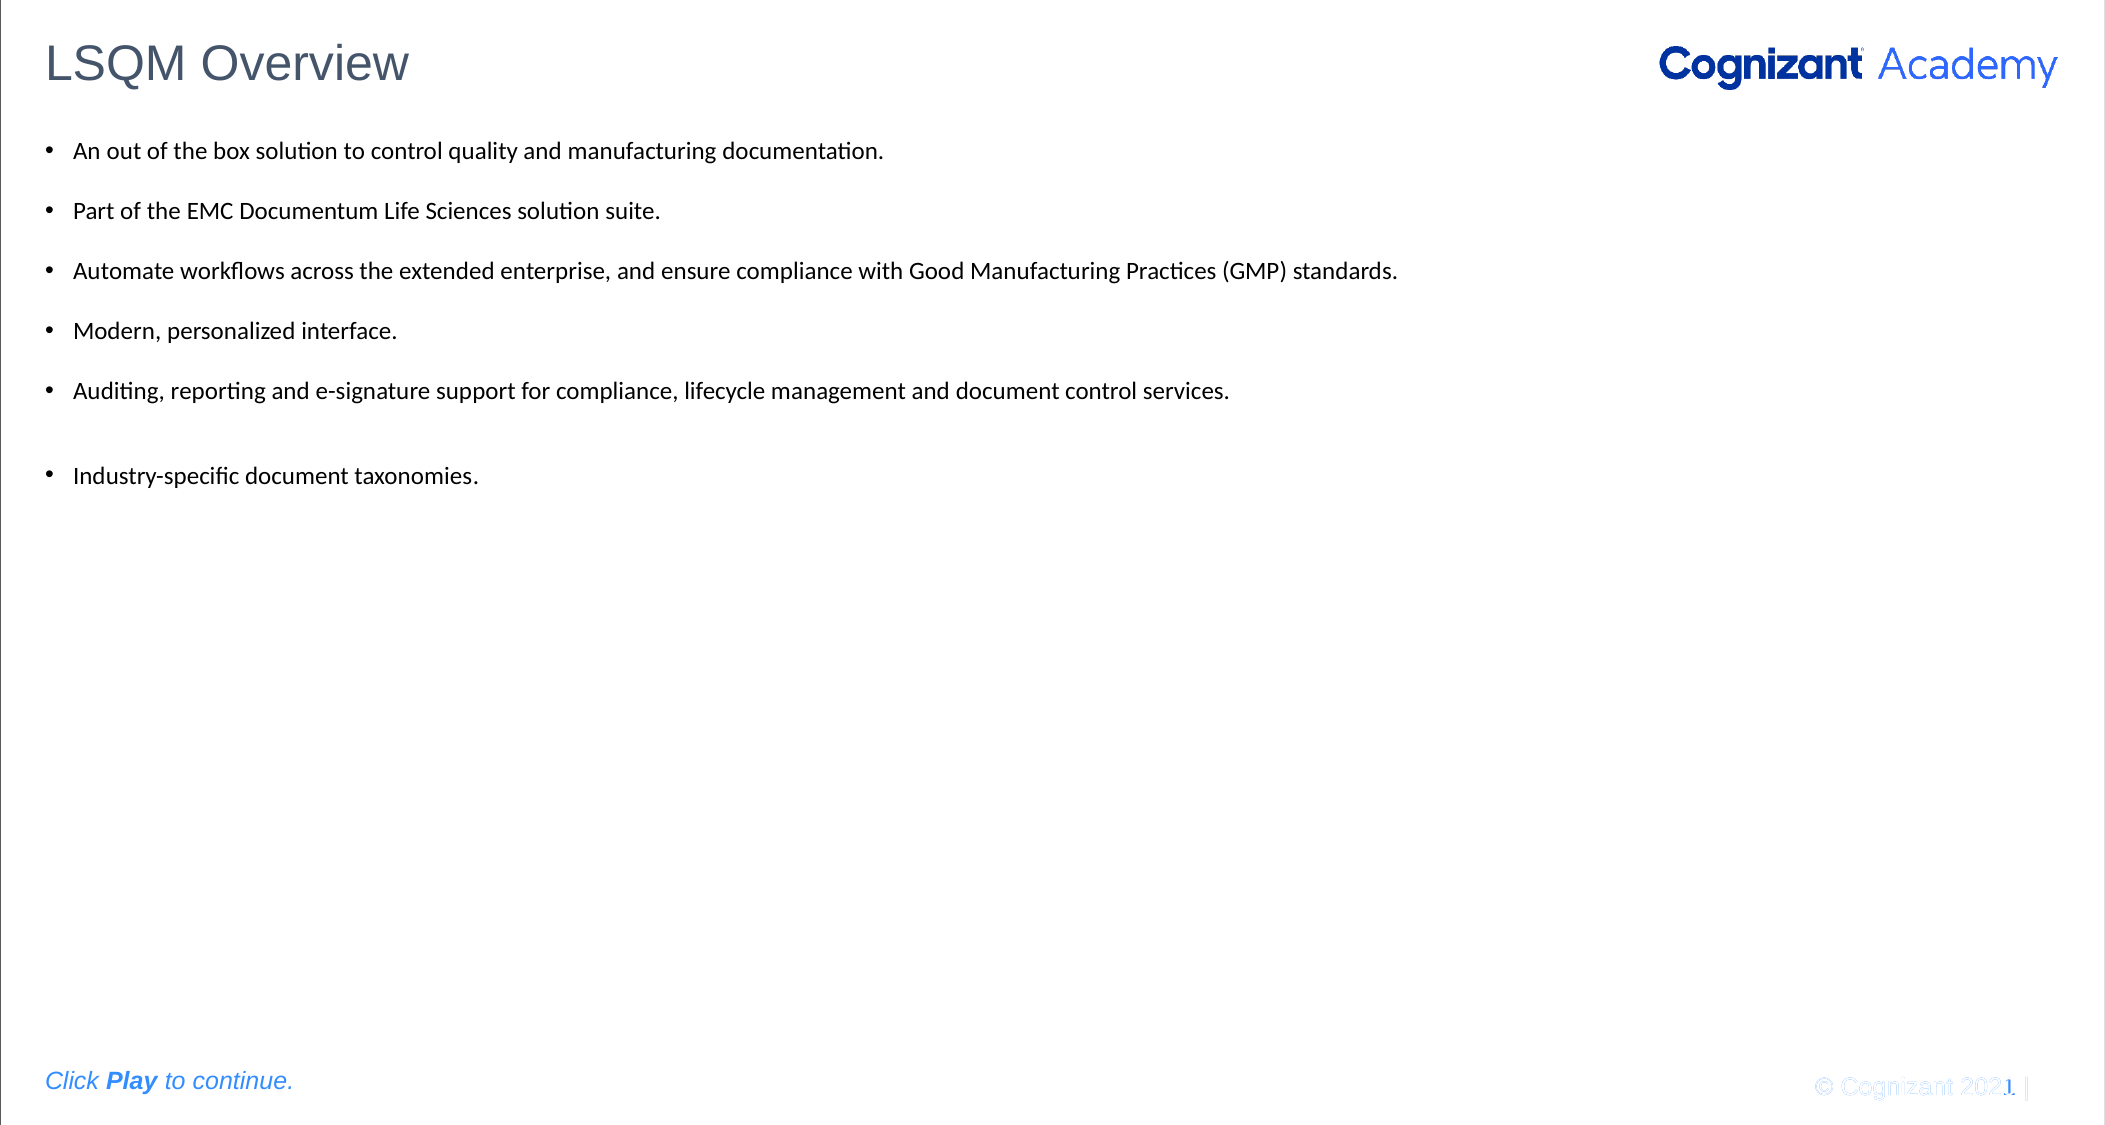

Please add the graphic description here.
# LSQM Overview
An out of the box solution to control quality and manufacturing documentation.

Part of the EMC Documentum Life Sciences solution suite.

Automate workflows across the extended enterprise, and ensure compliance with Good Manufacturing Practices (GMP) standards.

Modern, personalized interface.

Auditing, reporting and e-signature support for compliance, lifecycle management and document control services.

Industry-specific document taxonomies.

© Cognizant 2020 |
Click Play to continue.